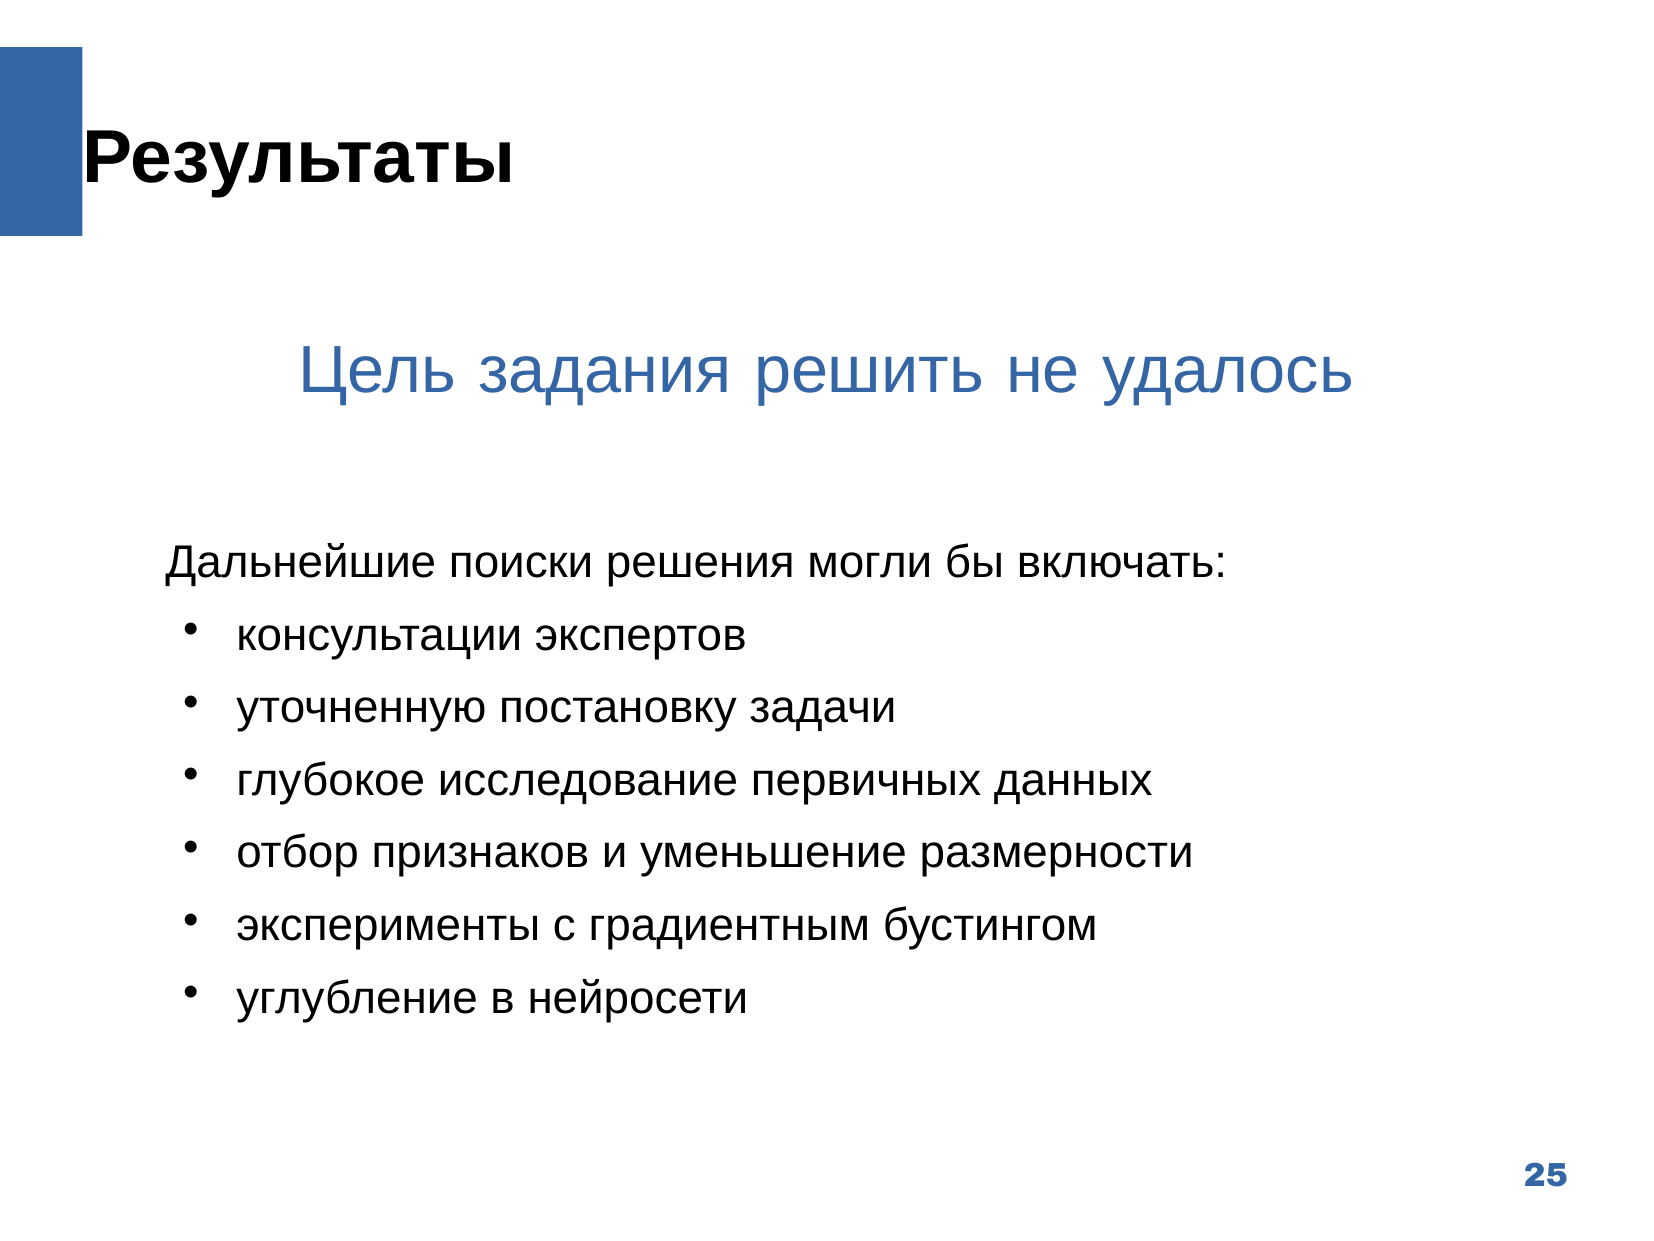

Результаты
Цель задания решить не удалось
Дальнейшие поиски решения могли бы включать:
консультации экспертов
уточненную постановку задачи
глубокое исследование первичных данных
отбор признаков и уменьшение размерности
эксперименты с градиентным бустингом
углубление в нейросети